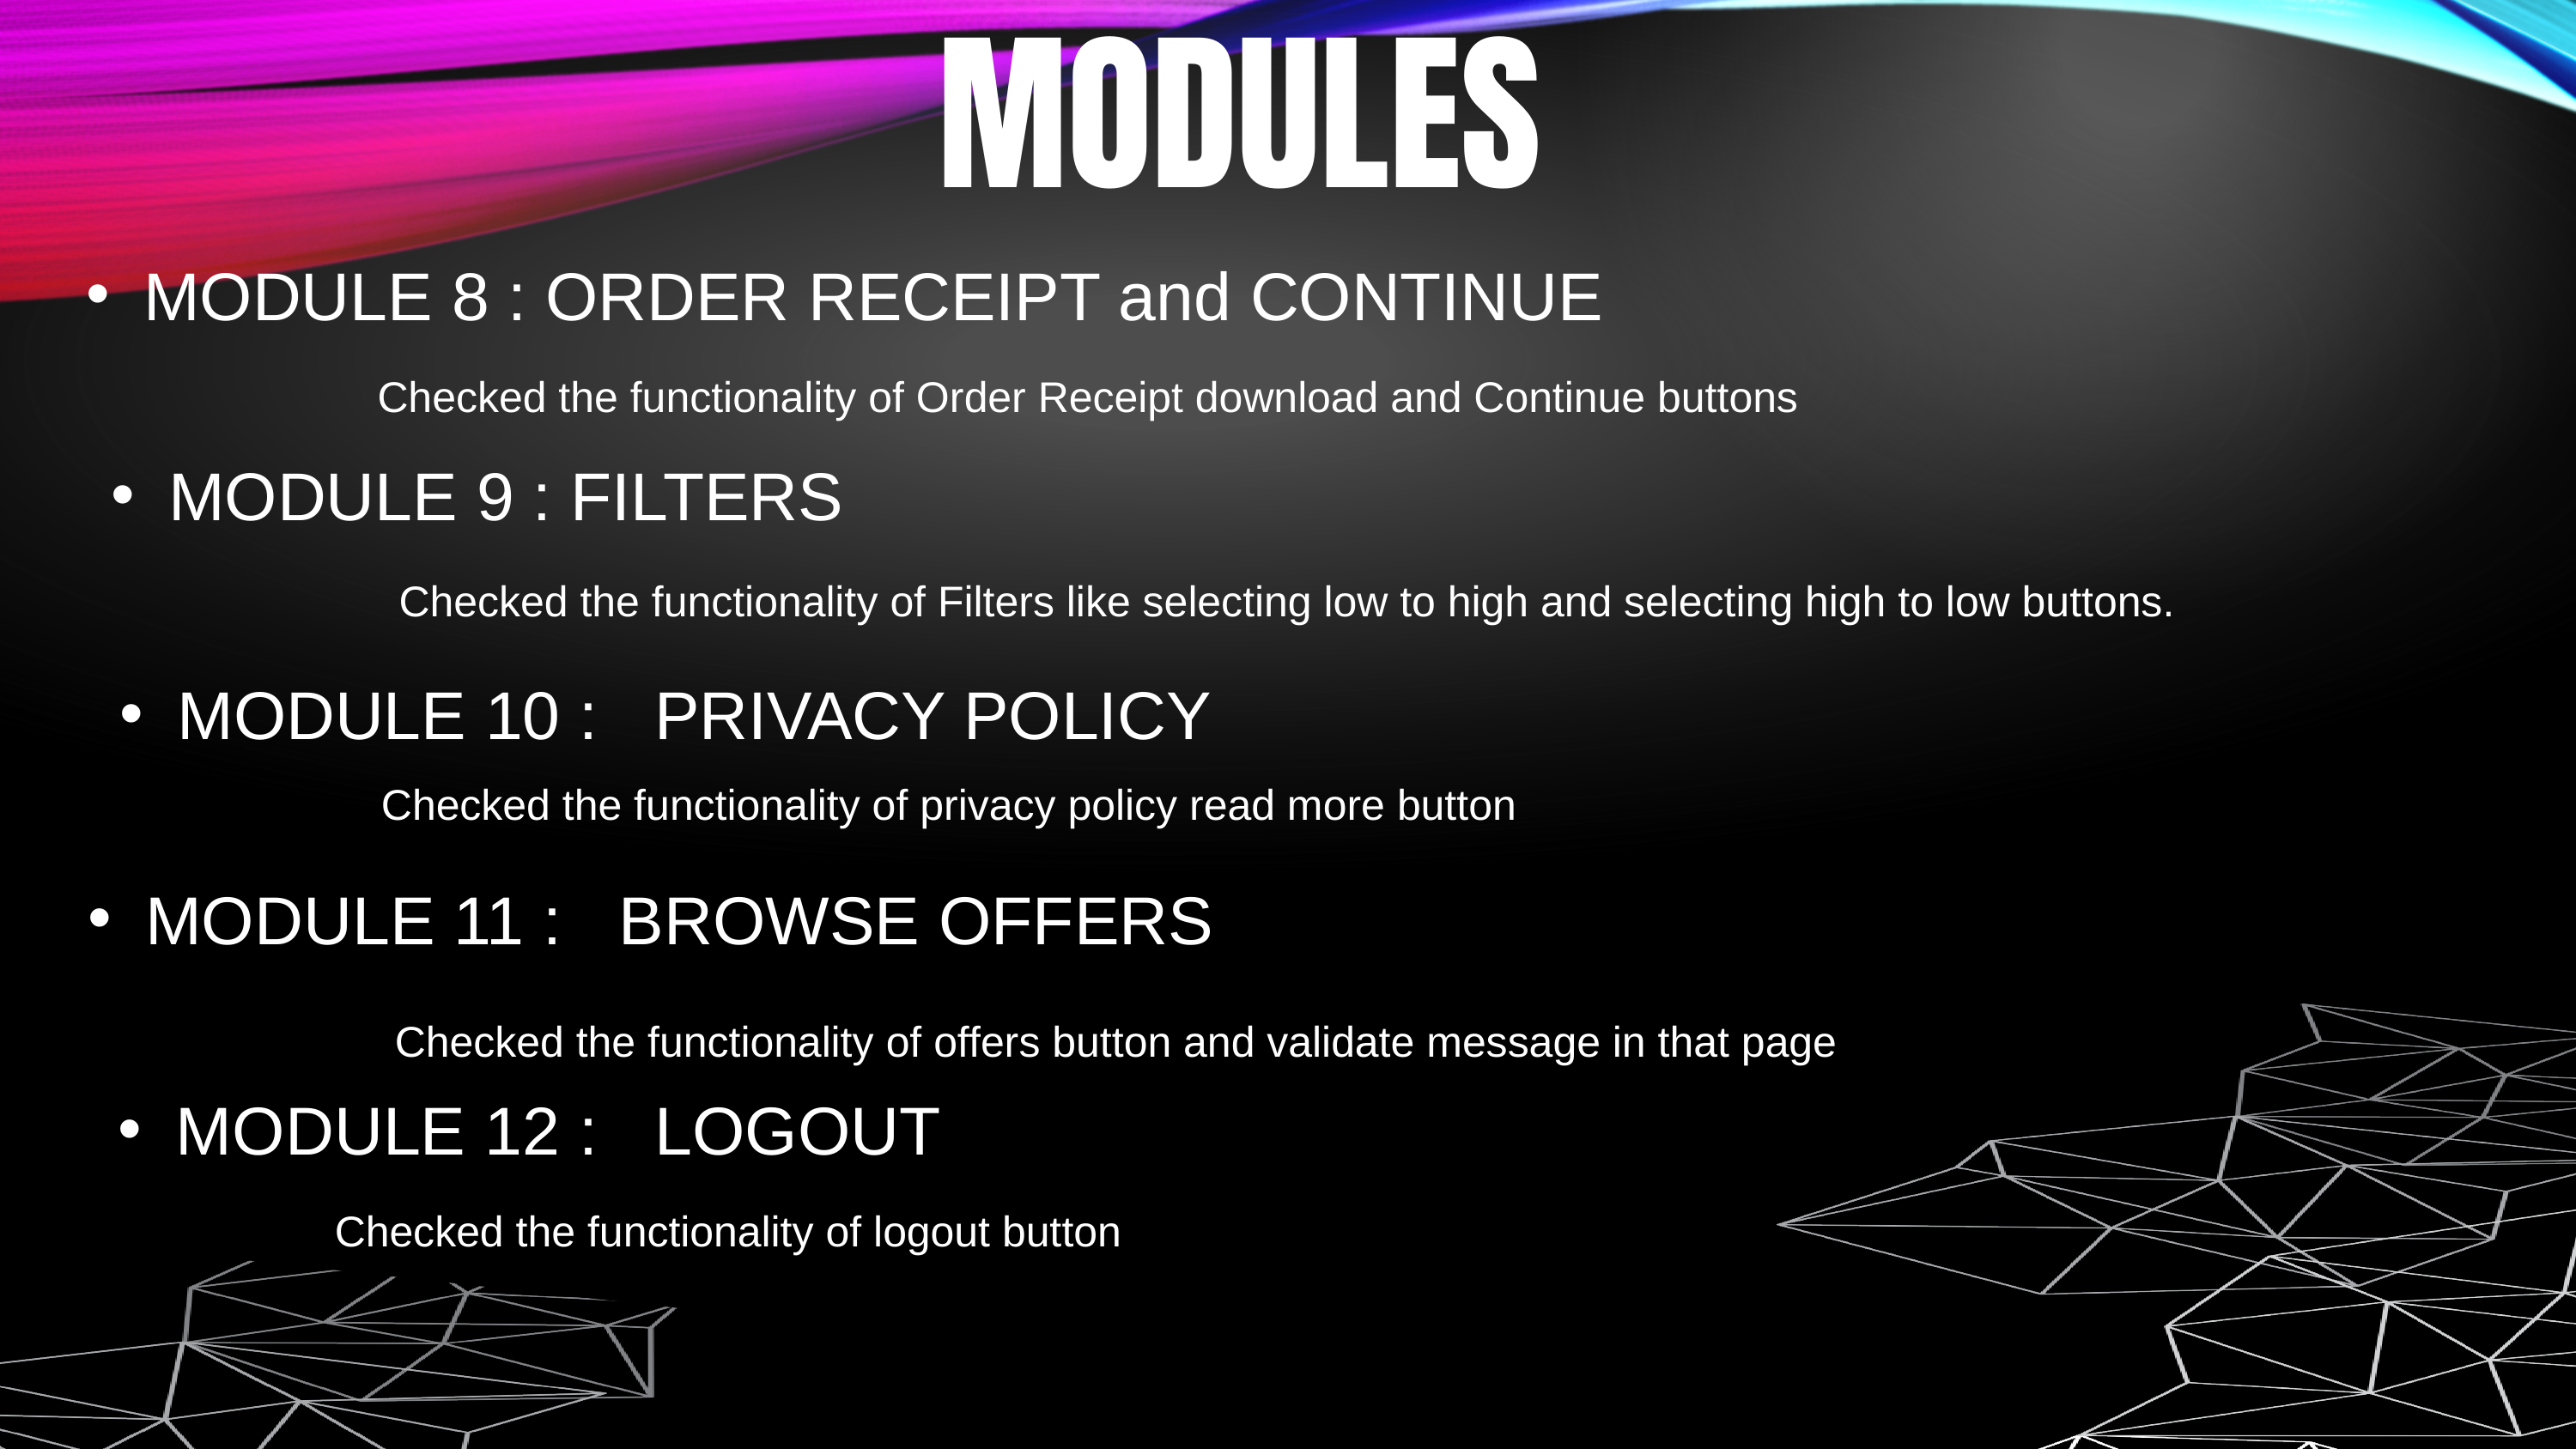

MODULES
MODULE 8 : ORDER RECEIPT and CONTINUE
Checked the functionality of Order Receipt download and Continue buttons
MODULE 9 : FILTERS
Checked the functionality of Filters like selecting low to high and selecting high to low buttons.
MODULE 10 :   PRIVACY POLICY

Checked the functionality of privacy policy read more button
MODULE 11 :   BROWSE OFFERS

Checked the functionality of offers button and validate message in that page

MODULE 12 :   LOGOUT
Checked the functionality of logout button